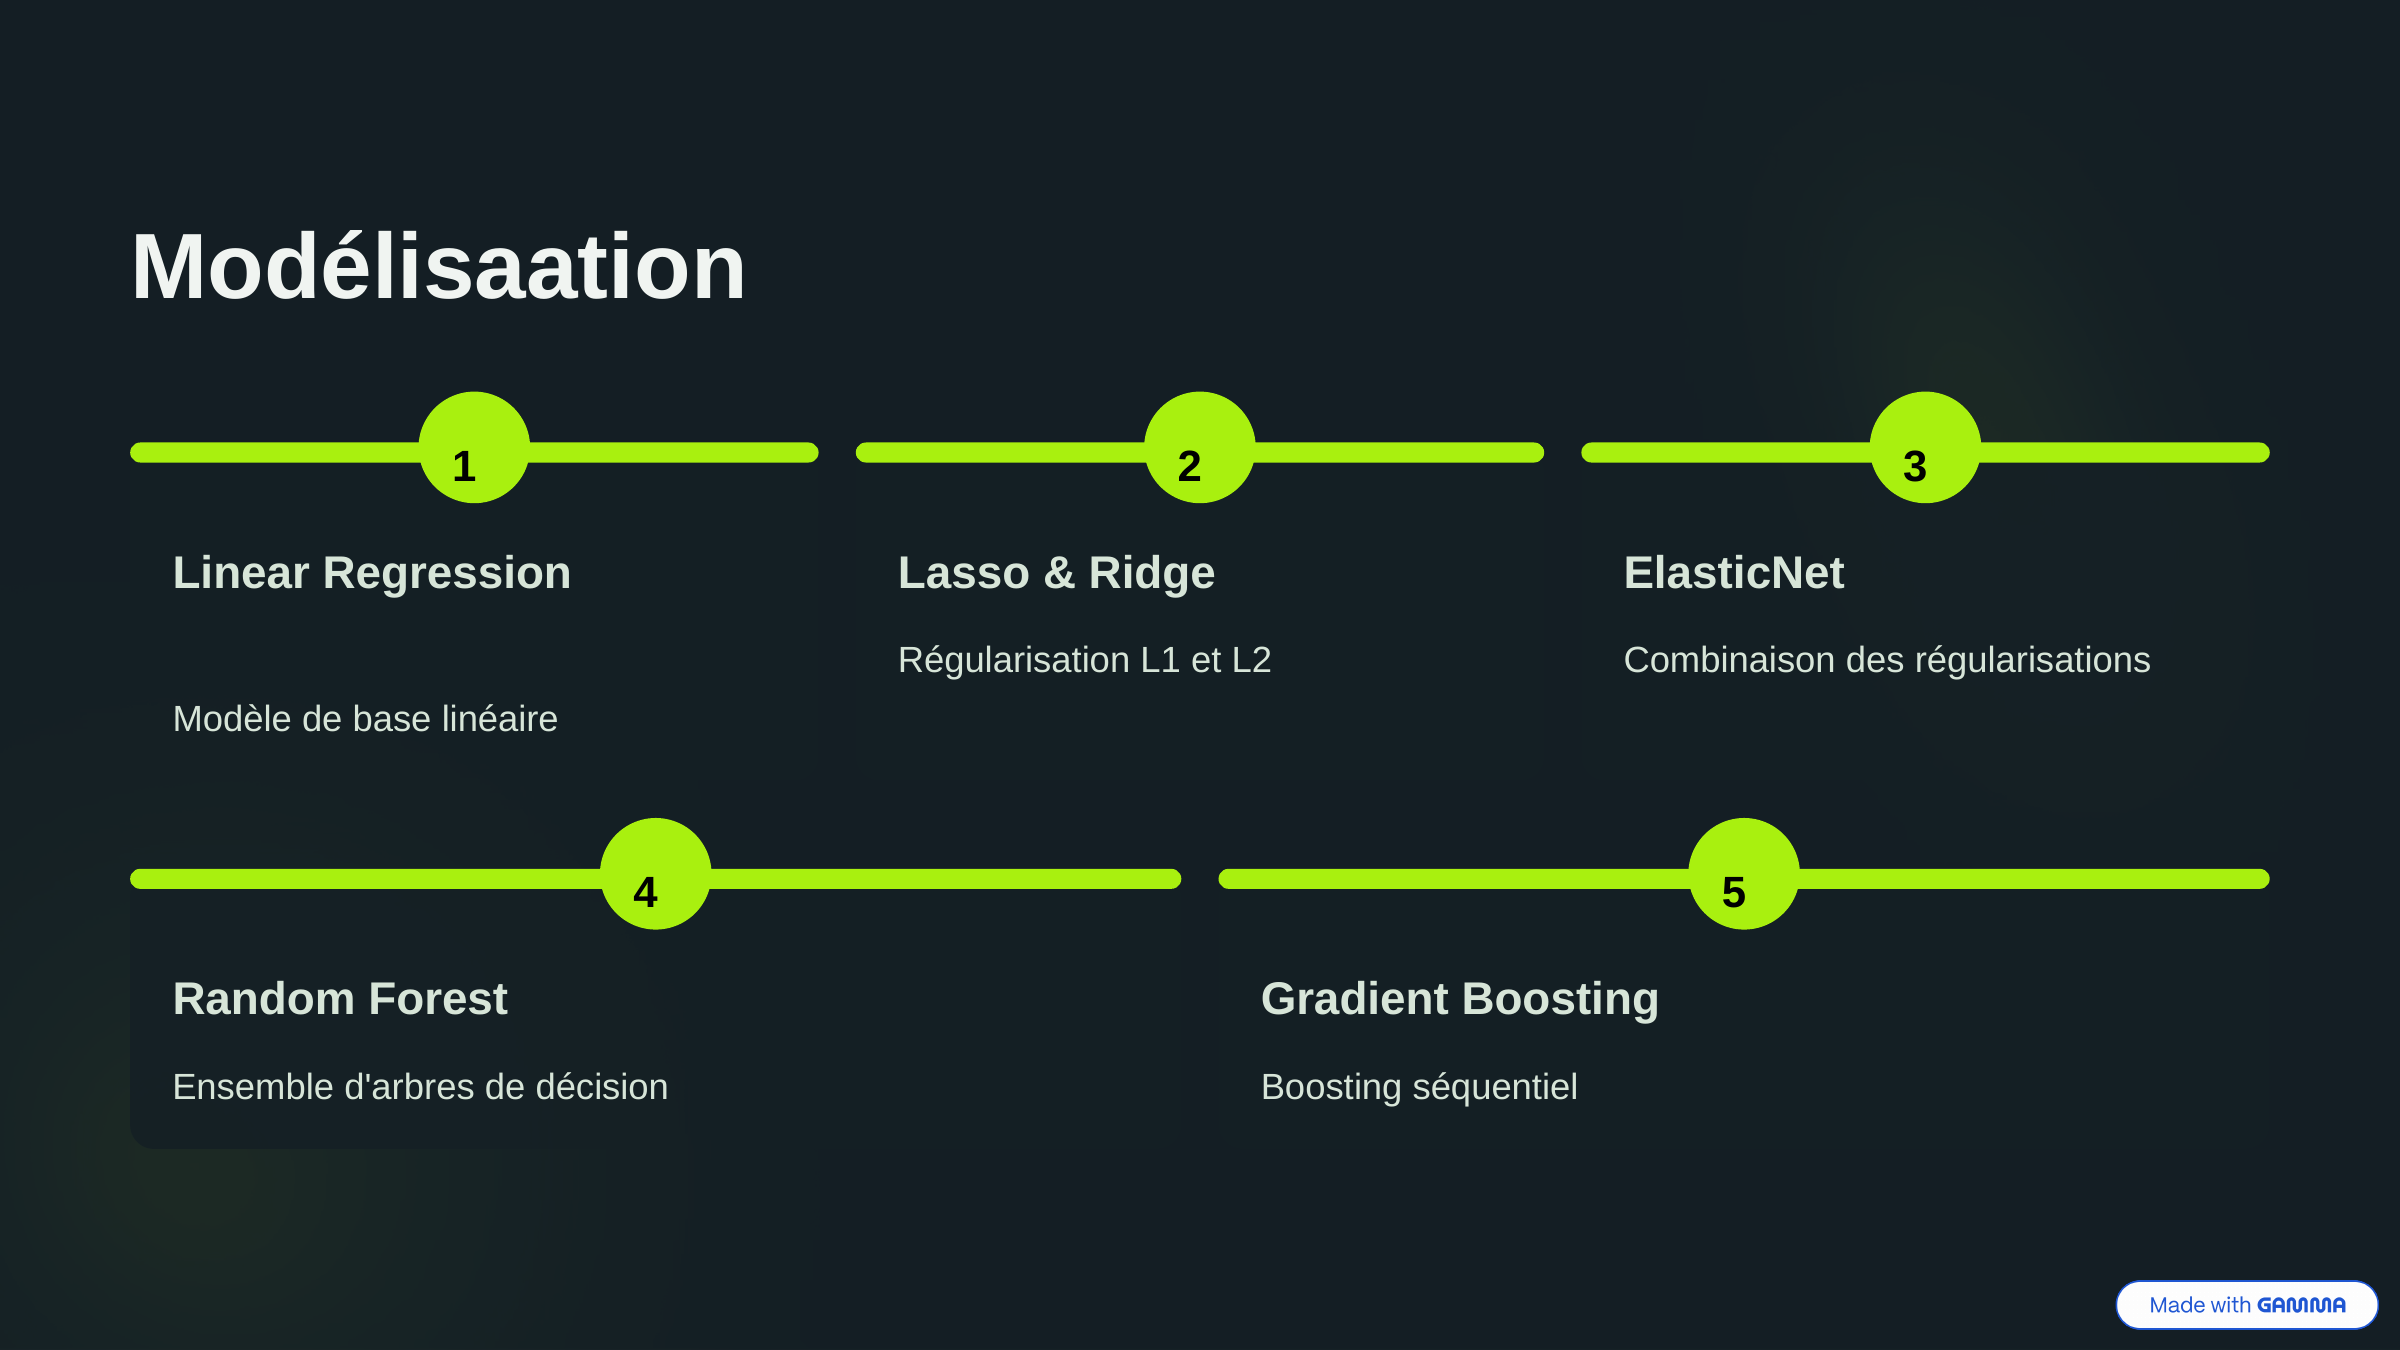

Modélisaation

1
2
3

Linear Regression
Lasso & Ridge
ElasticNet
Régularisation L1 et L2
Combinaison des régularisations
Modèle de base linéaire

4
5

Random Forest
Gradient Boosting
Ensemble d'arbres de décision
Boosting séquentiel